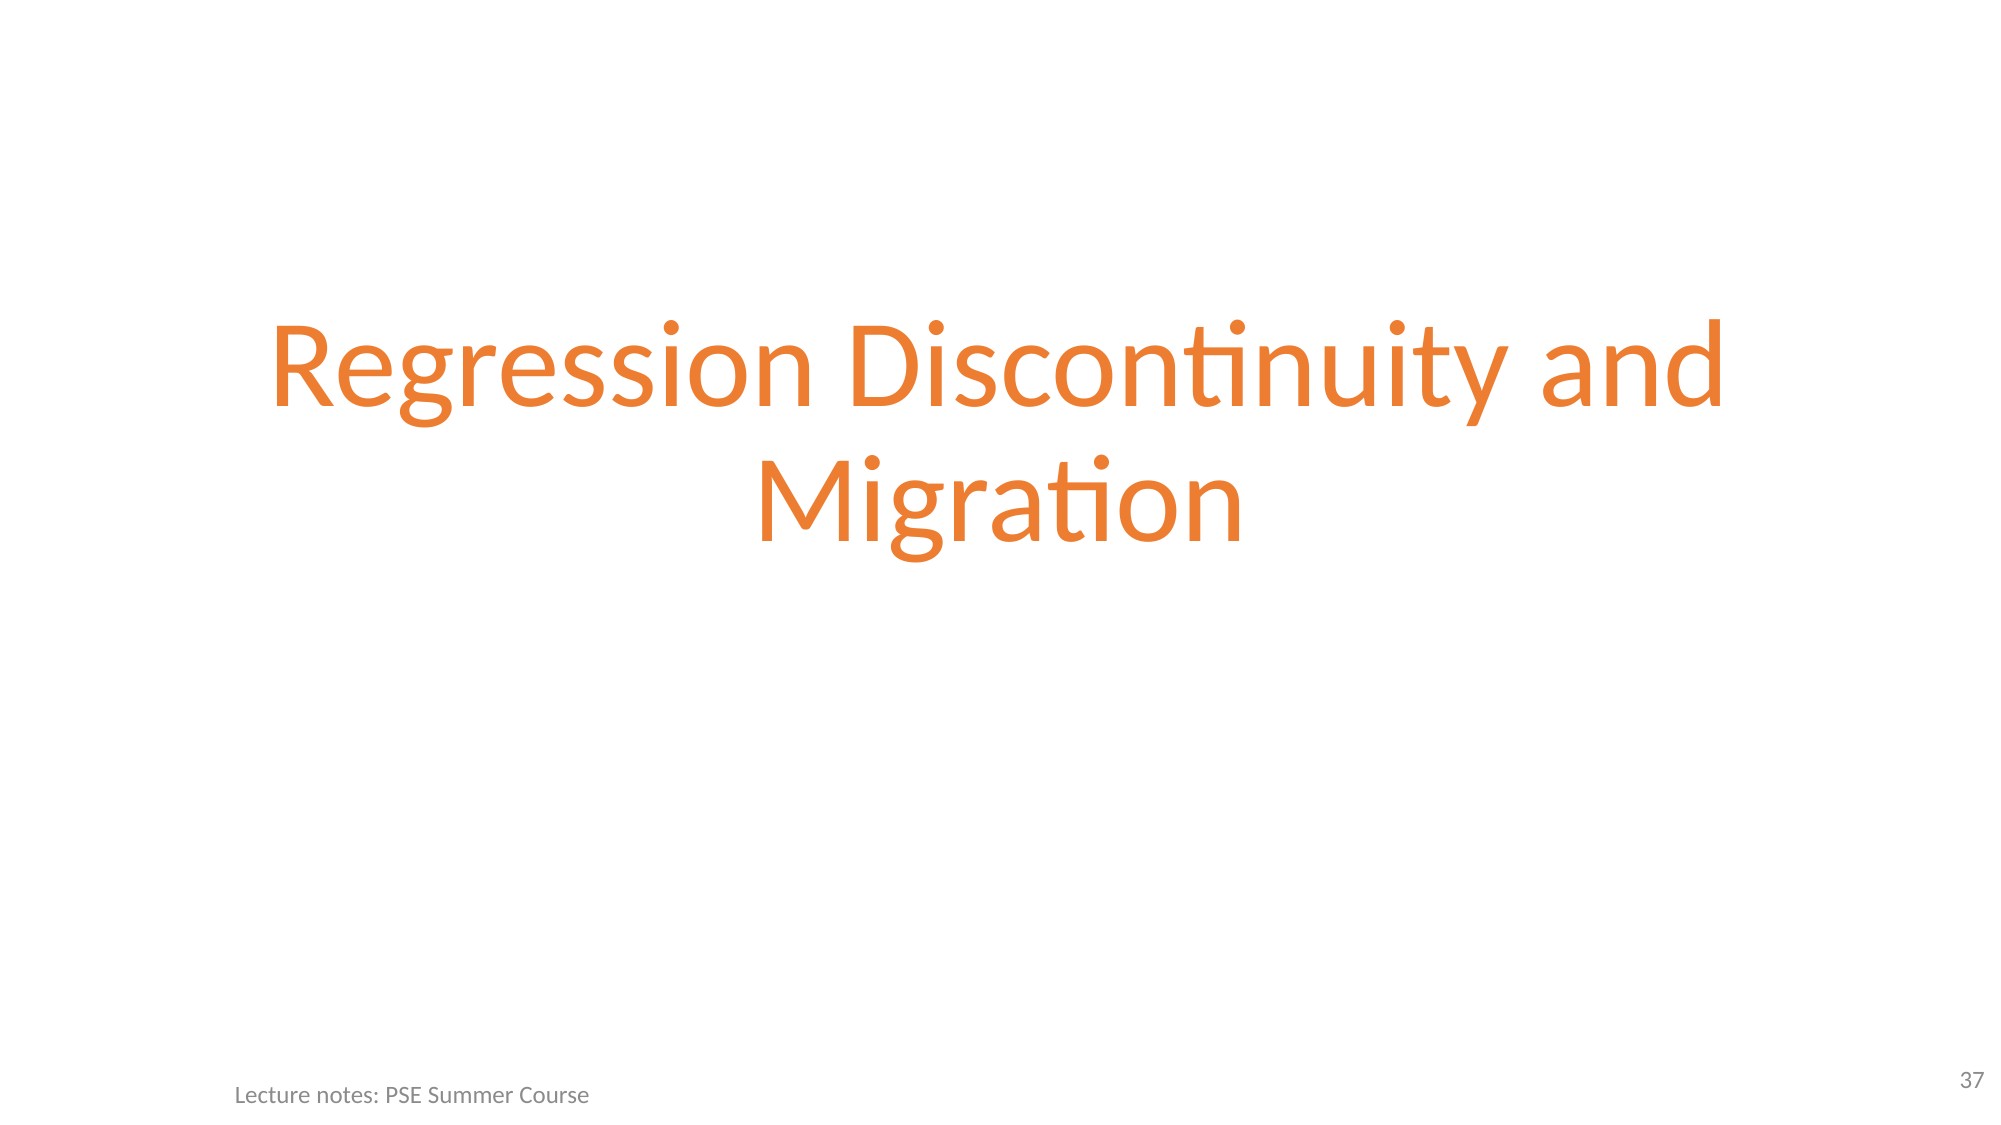

# Regression Discontinuity and Migration

37
Lecture notes: PSE Summer Course